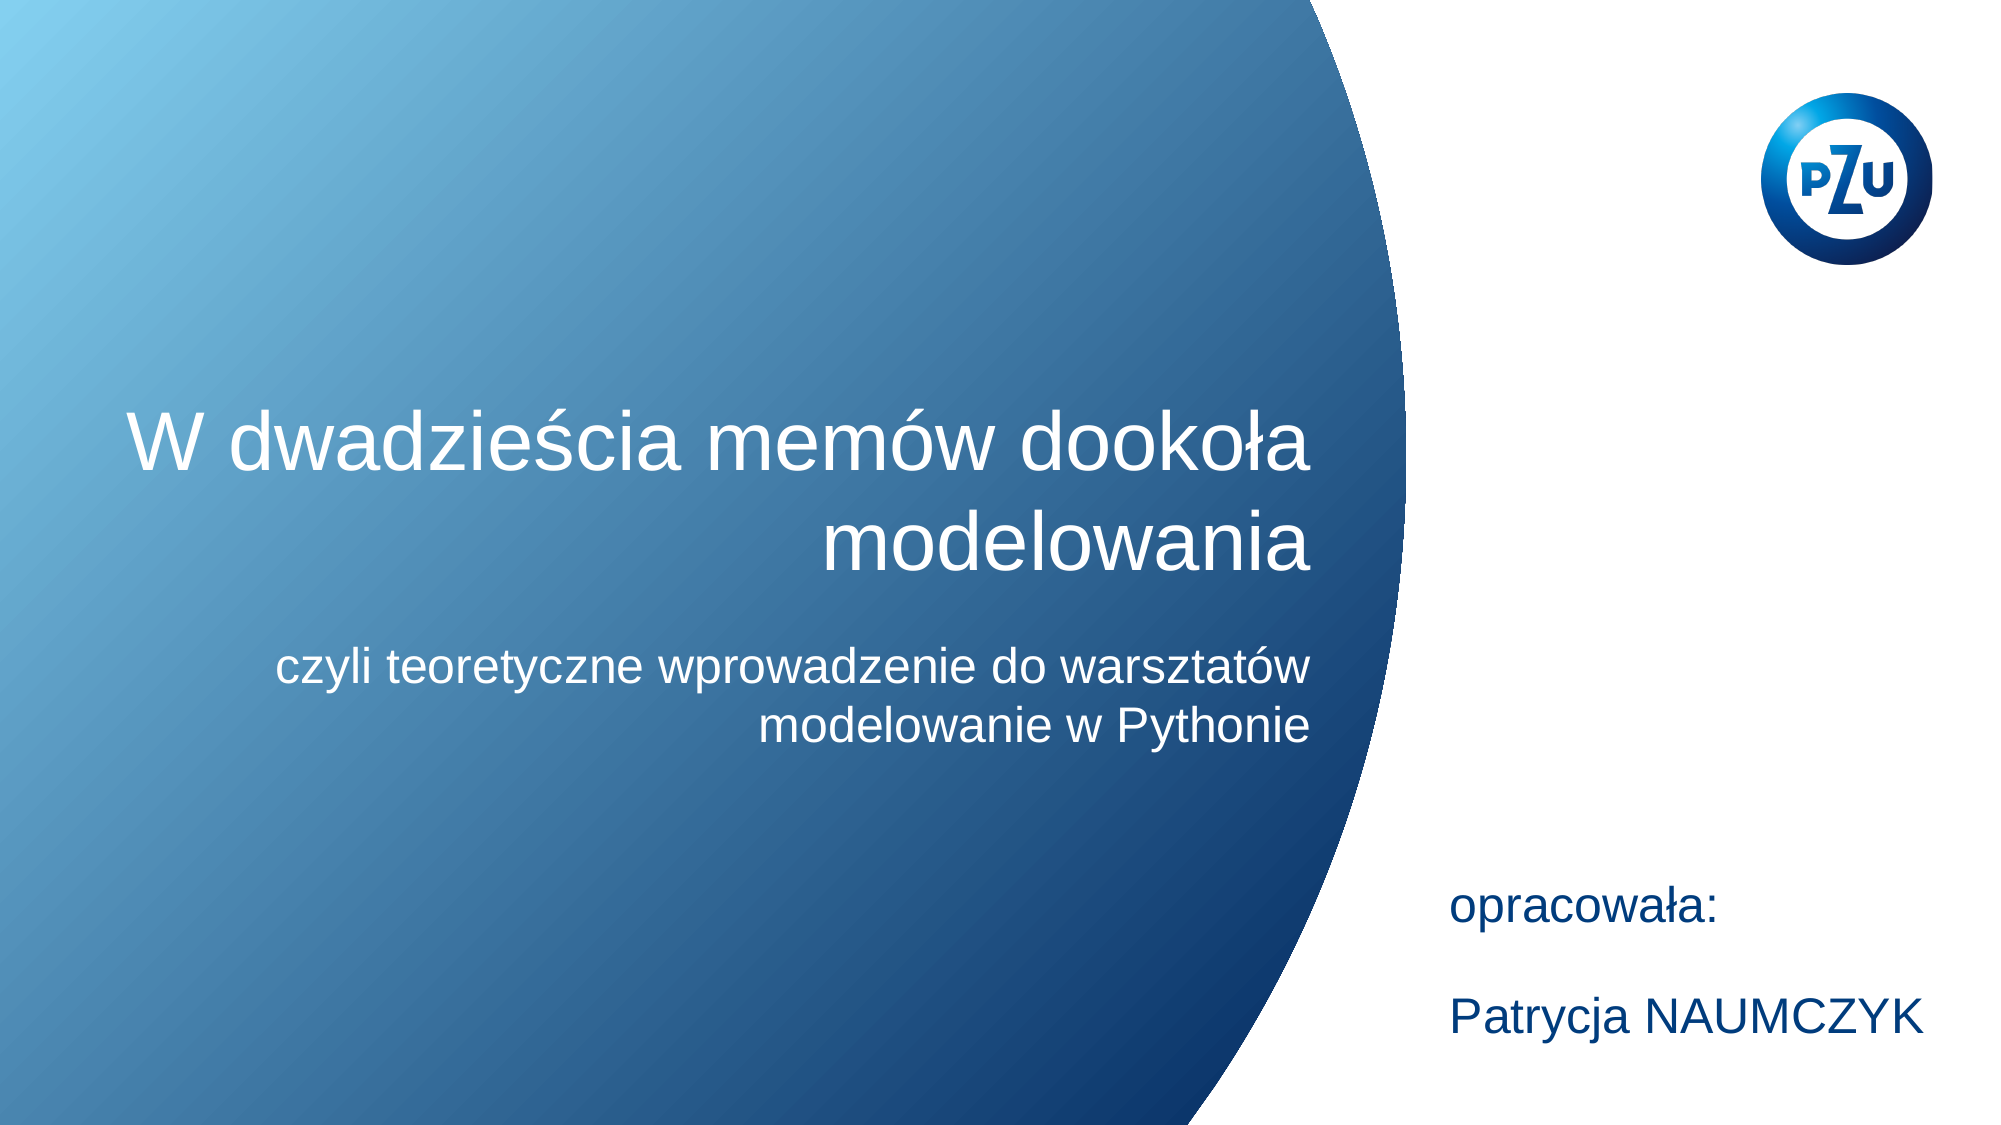

W dwadzieścia memów dookoła modelowania
czyli teoretyczne wprowadzenie do warsztatów modelowanie w Pythonie
opracowała:
Patrycja NAUMCZYK